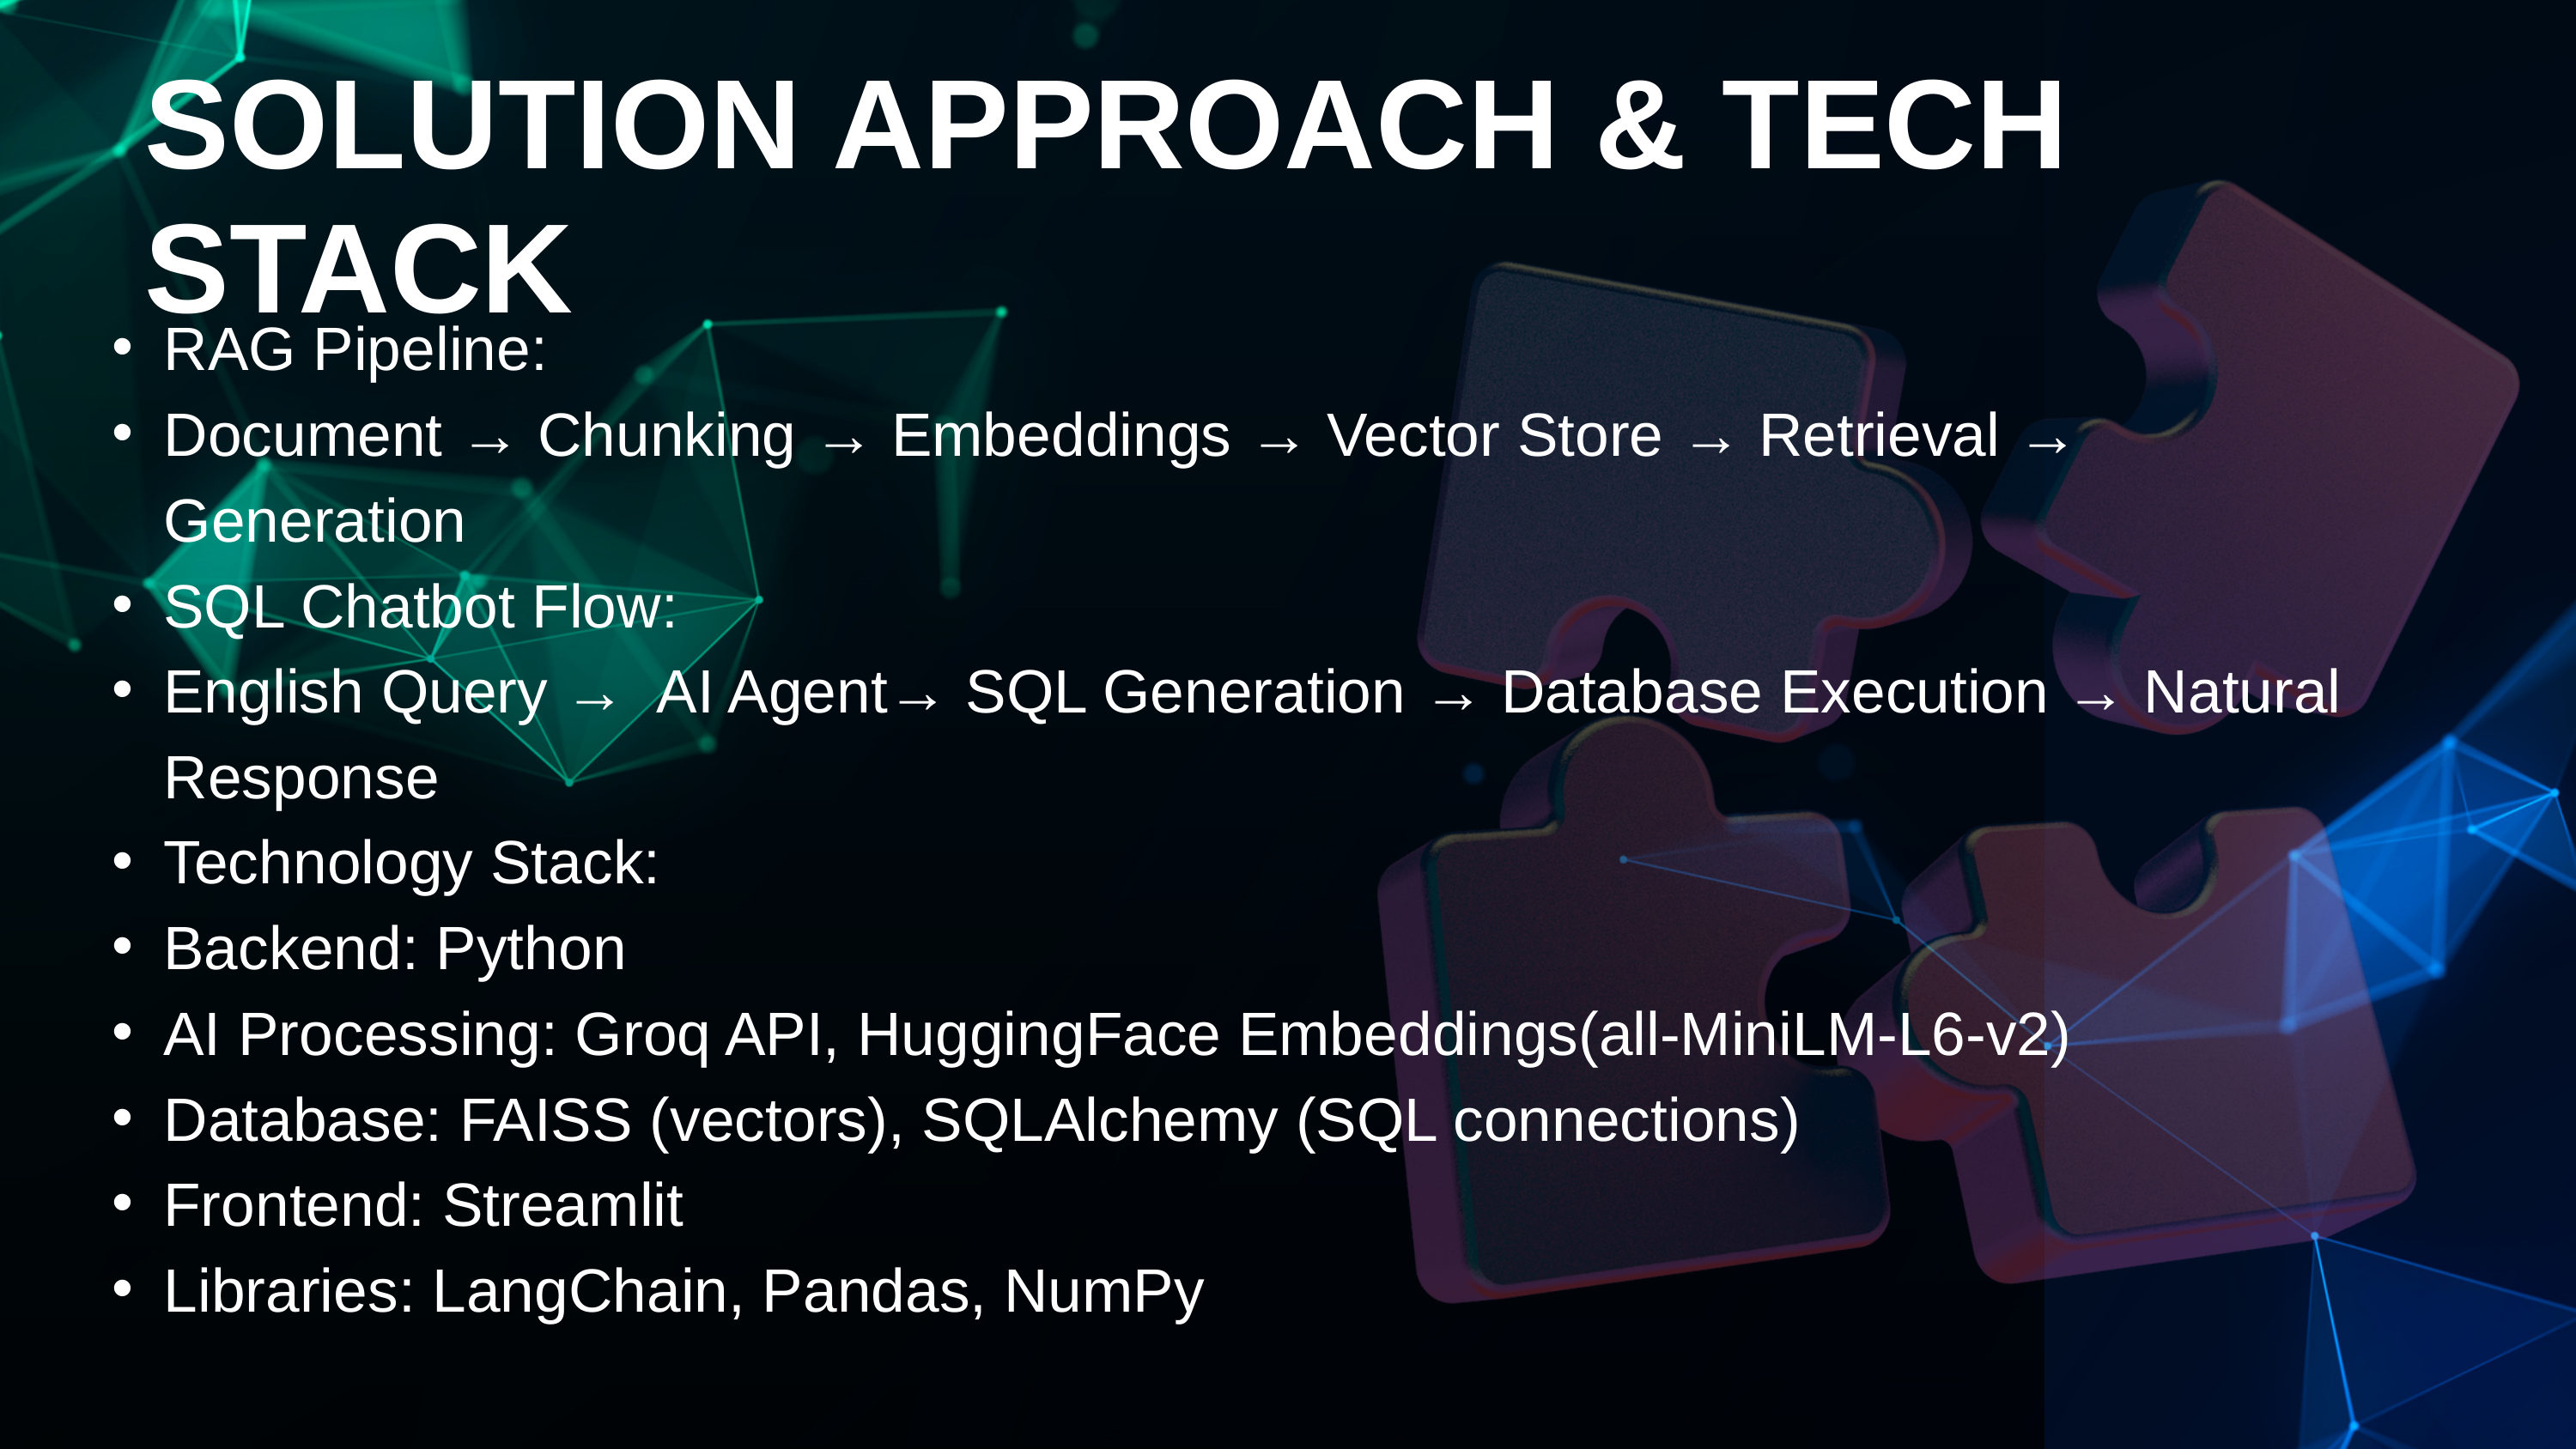

SOLUTION APPROACH & TECH STACK

RAG Pipeline:
Document → Chunking → Embeddings → Vector Store → Retrieval → Generation
SQL Chatbot Flow:
English Query →  AI Agent→ SQL Generation → Database Execution → Natural Response
Technology Stack:
Backend: Python
AI Processing: Groq API, HuggingFace Embeddings(all-MiniLM-L6-v2)
Database: FAISS (vectors), SQLAlchemy (SQL connections)
Frontend: Streamlit
Libraries: LangChain, Pandas, NumPy